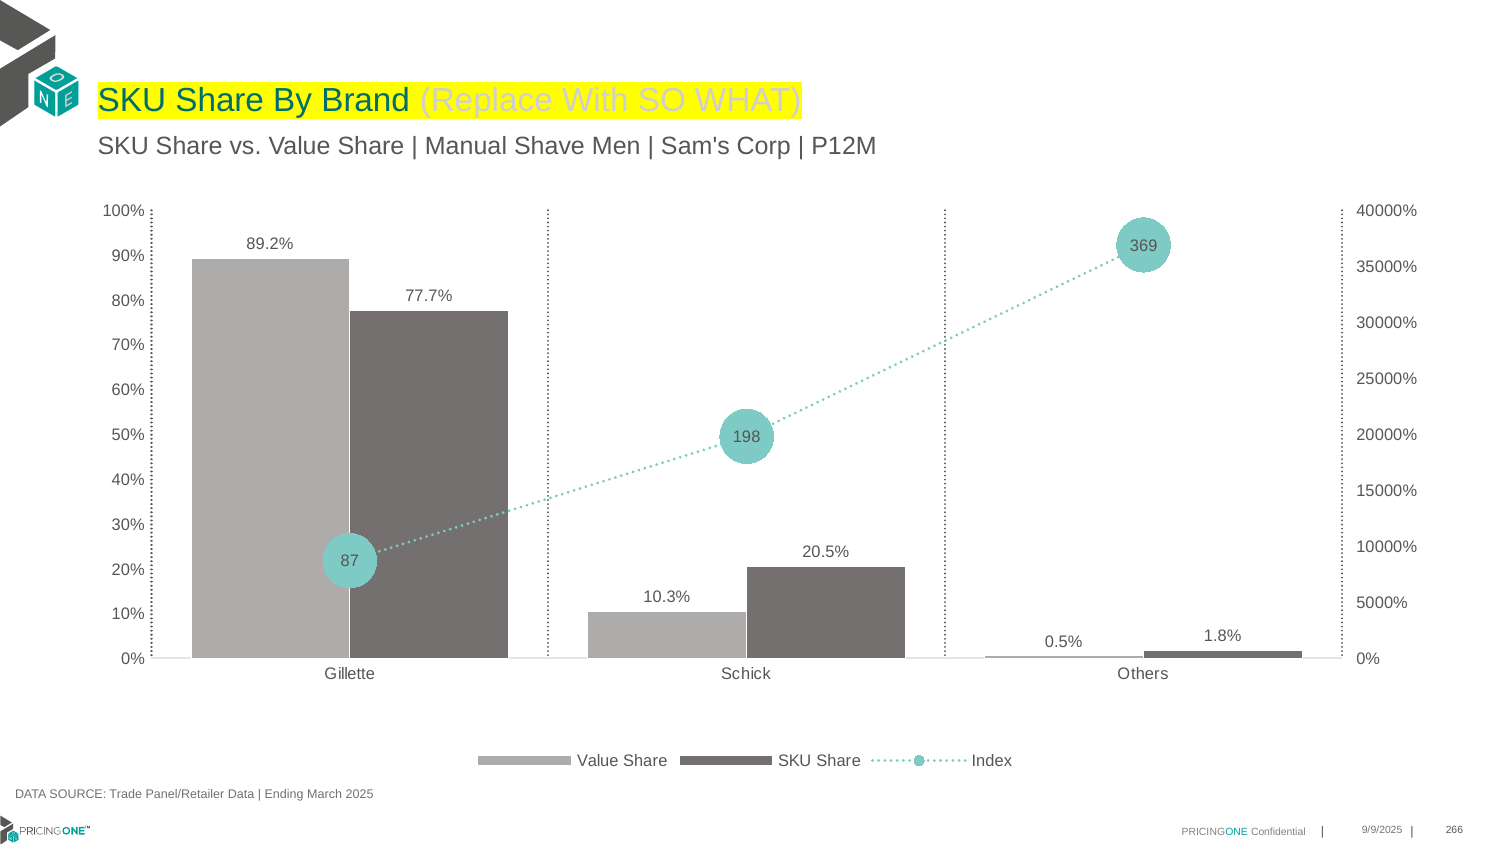

# SKU Share By Brand (Replace With SO WHAT)
SKU Share vs. Value Share | Manual Shave Men | Sam's Corp | P12M

### Chart

| Category | Value Share | SKU Share | Index |
|---|---|---|---|
| Gillette | 0.8917905356343538 | 0.7772397094430994 | 87.1549627839713 |
| Schick | 0.10328783626880353 | 0.20460048426150126 | 198.08768549380255 |
| Others | 0.0049216280968426476 | 0.018159806295399514 | 368.9796534412972 |
DATA SOURCE: Trade Panel/Retailer Data | Ending March 2025

9/9/2025
266